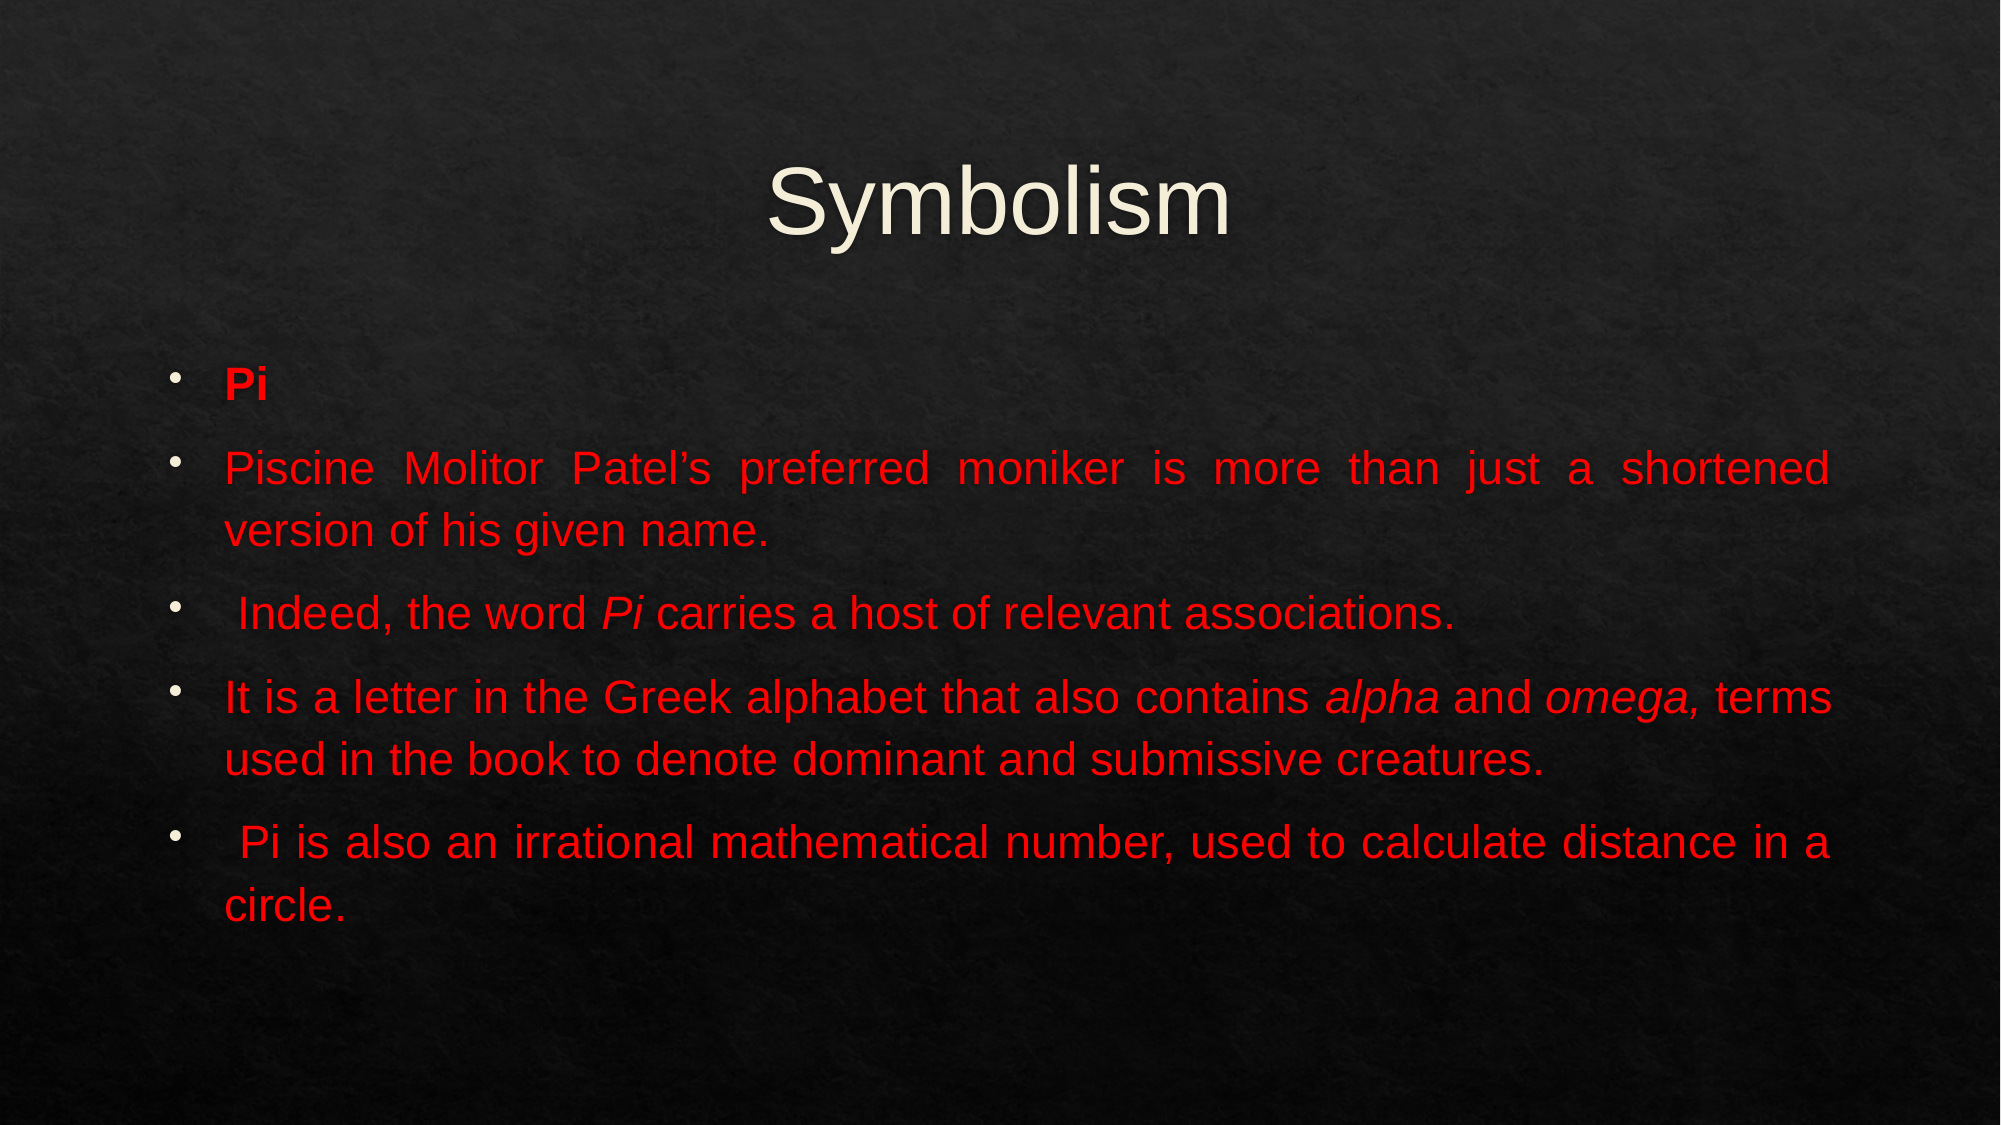

# Symbolism
Pi
Piscine Molitor Patel’s preferred moniker is more than just a shortened version of his given name.
 Indeed, the word Pi carries a host of relevant associations.
It is a letter in the Greek alphabet that also contains alpha and omega, terms used in the book to denote dominant and submissive creatures.
 Pi is also an irrational mathematical number, used to calculate distance in a circle.